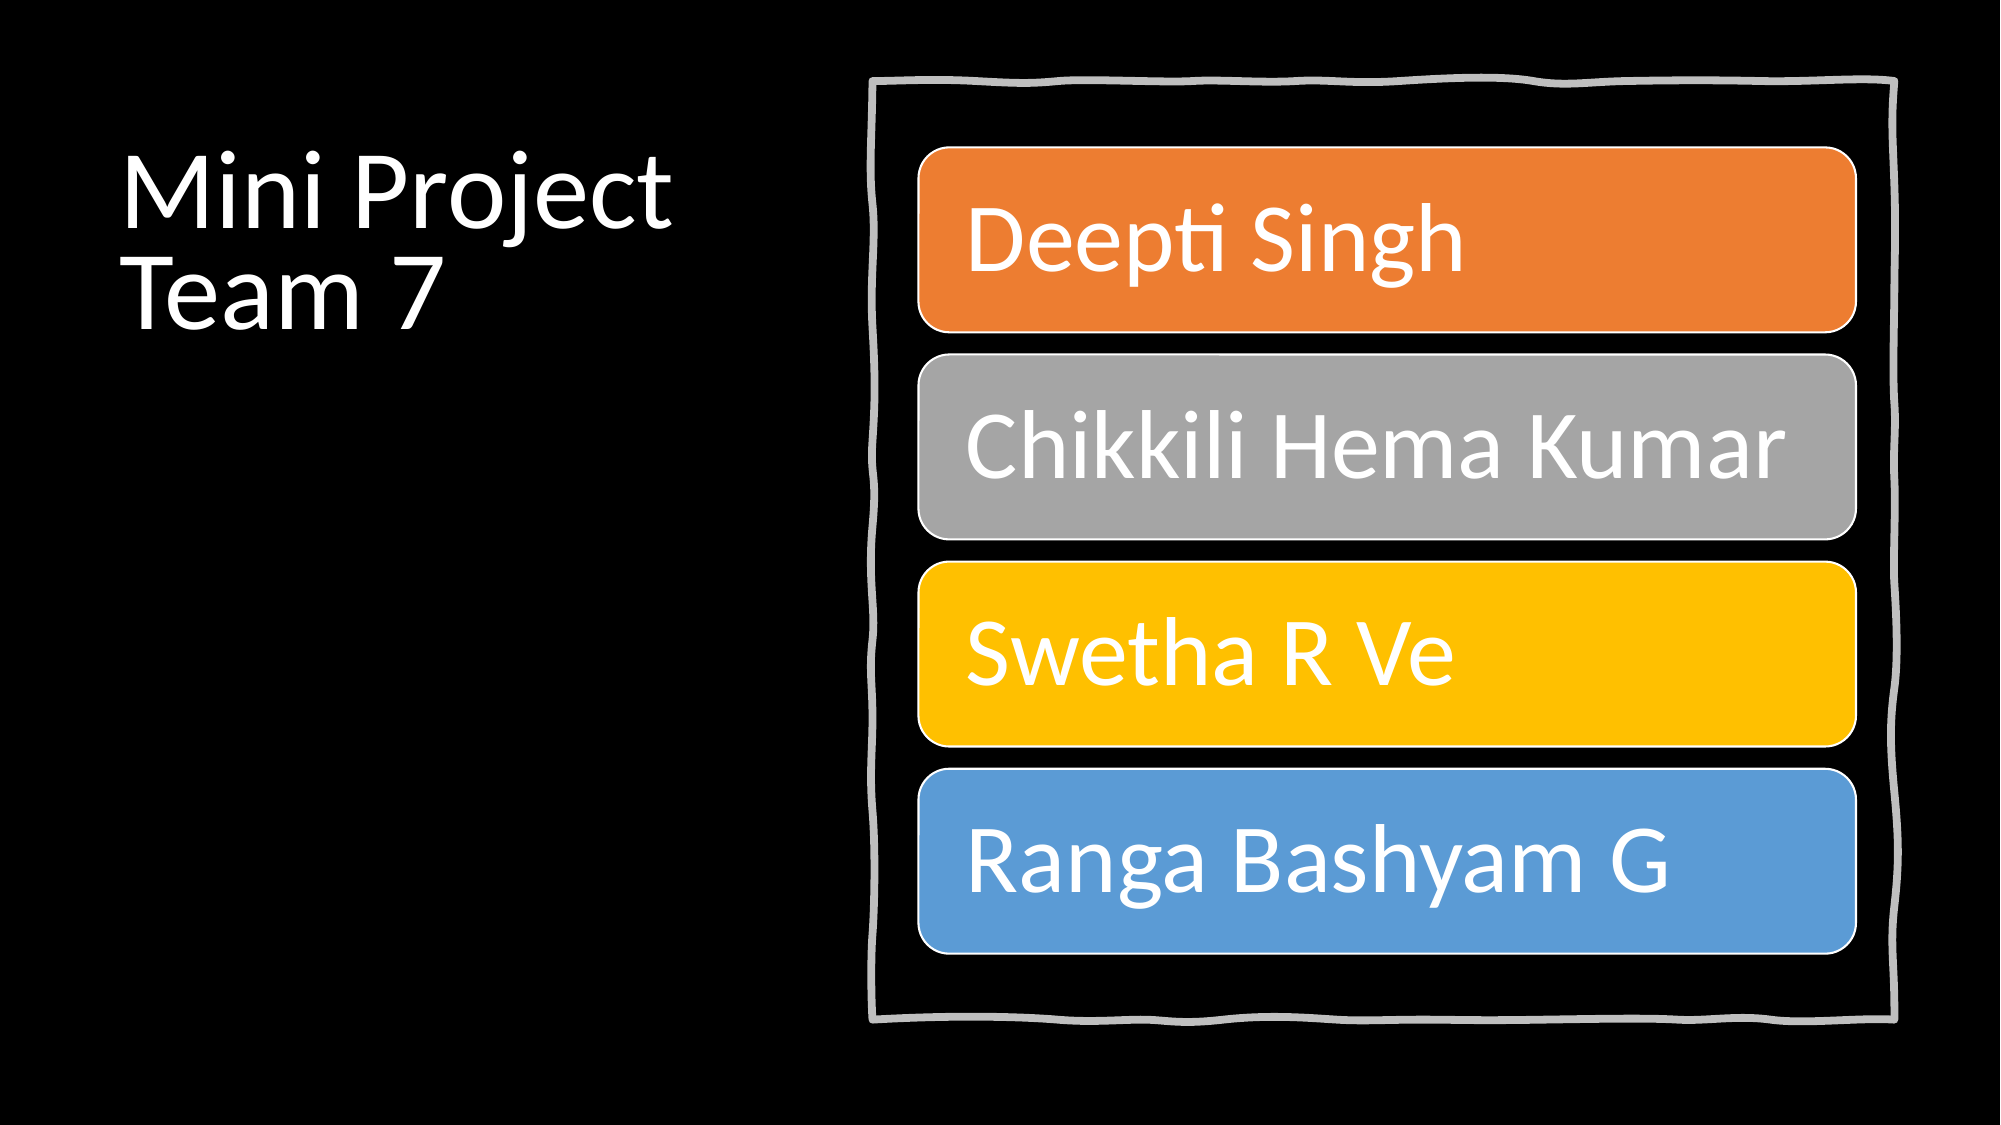

Mini Project Team 7
Deepti Singh
Chikkili Hema Kumar
Swetha R Ve
Ranga Bashyam G